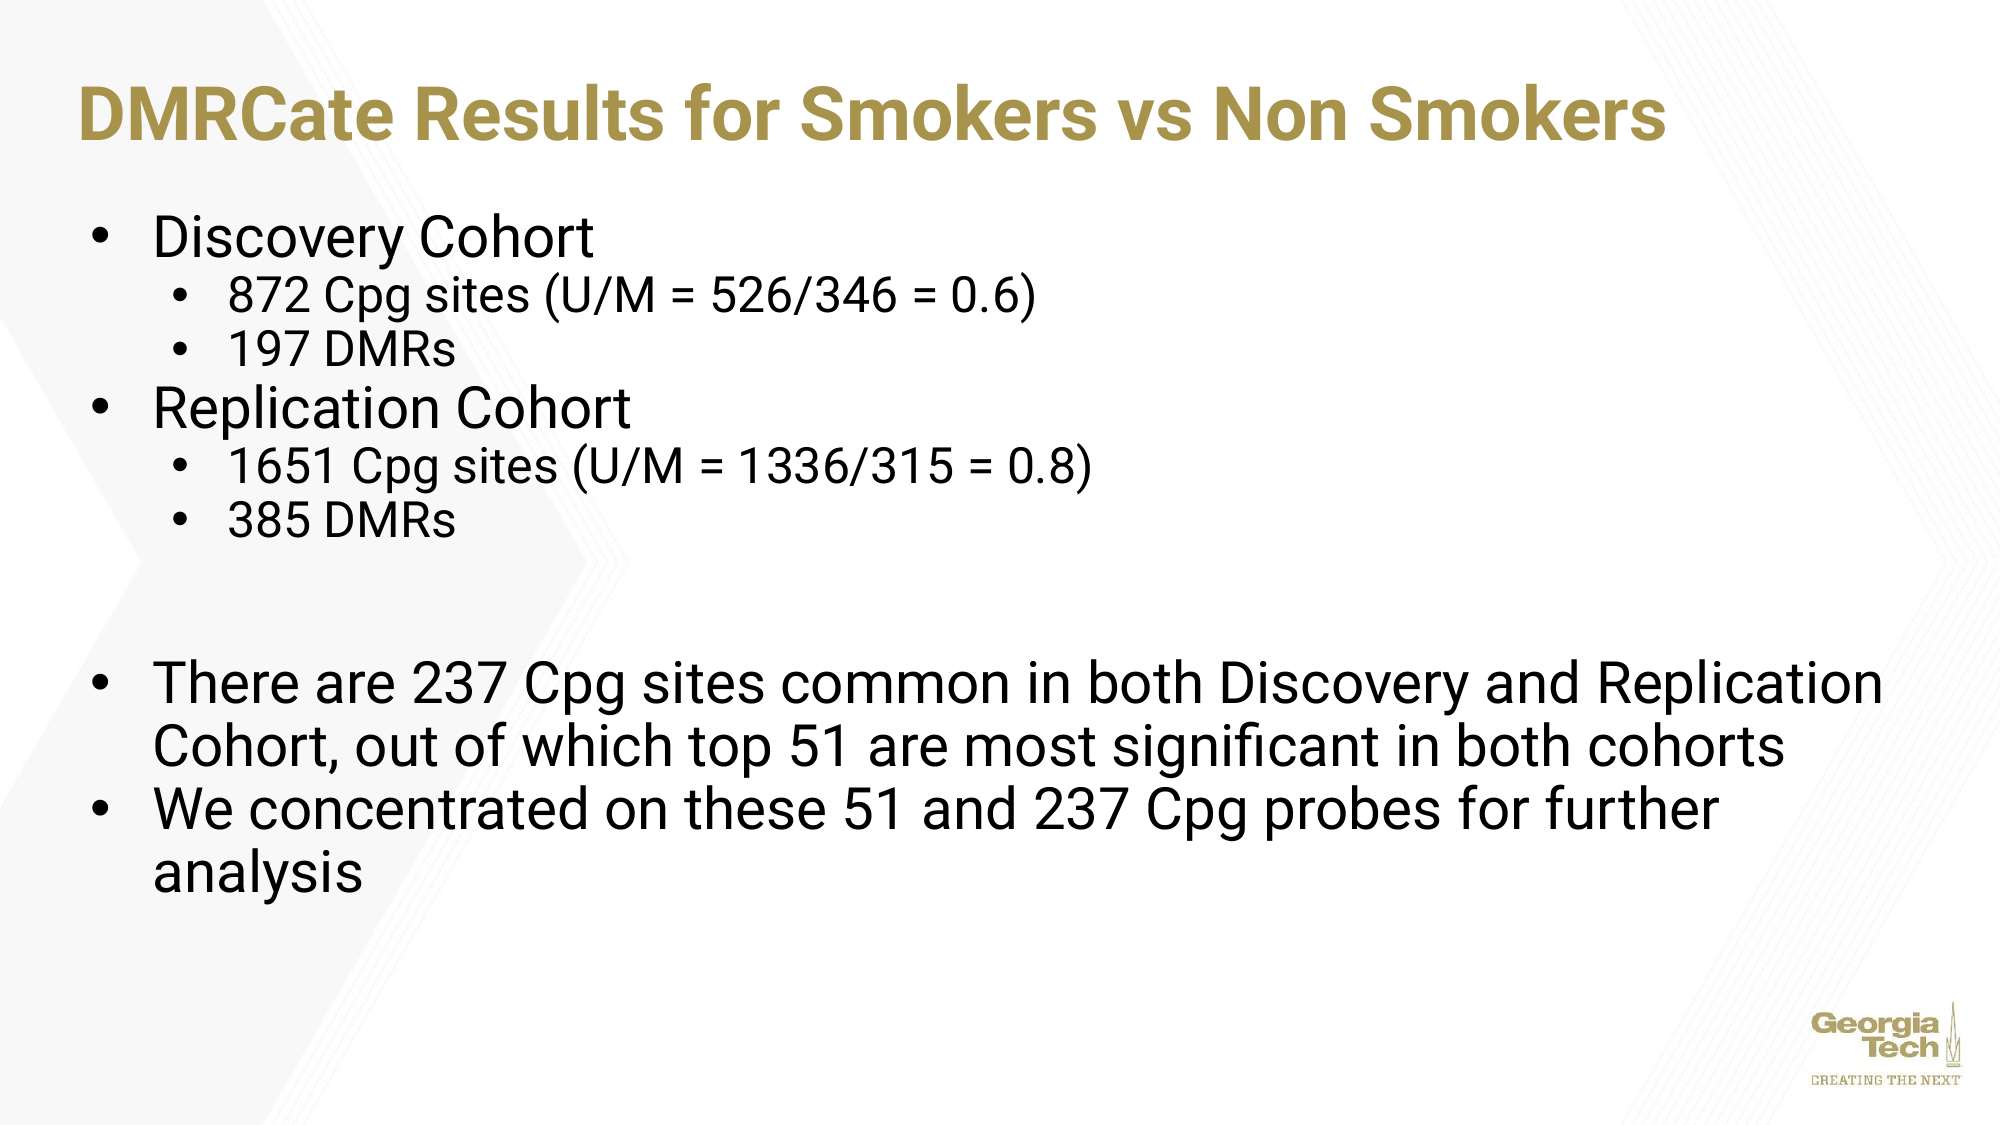

# DMRCate Results for Smokers vs Non Smokers
Discovery Cohort
872 Cpg sites (U/M = 526/346 = 0.6)
197 DMRs
Replication Cohort
1651 Cpg sites (U/M = 1336/315 = 0.8)
385 DMRs

There are 237 Cpg sites common in both Discovery and Replication Cohort, out of which top 51 are most significant in both cohorts
We concentrated on these 51 and 237 Cpg probes for further analysis